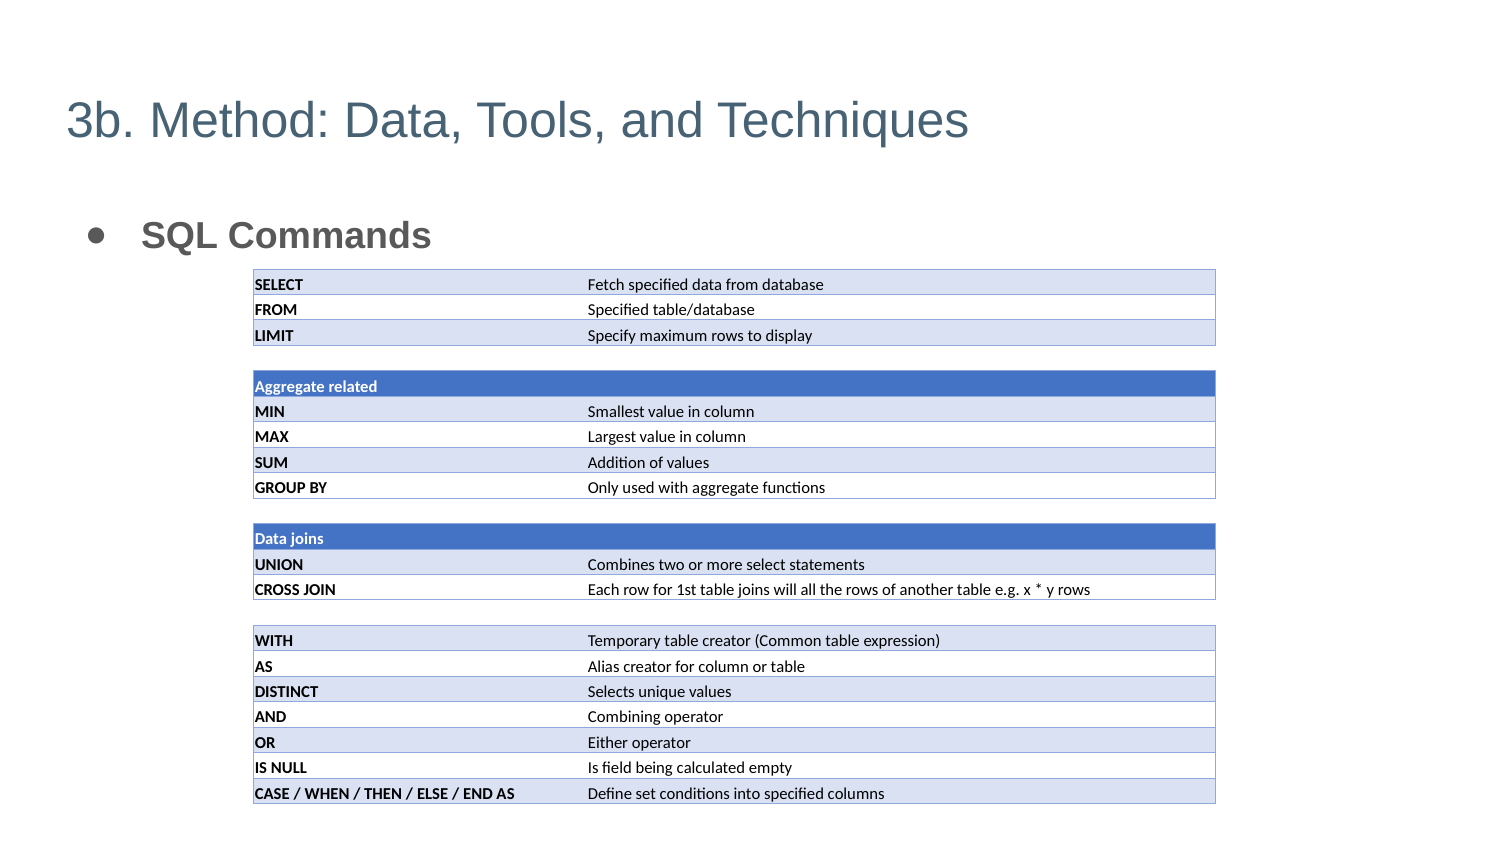

# 3b. Method: Data, Tools, and Techniques
SQL Commands

| SELECT | Fetch specified data from database |
| --- | --- |
| FROM | Specified table/database |
| LIMIT | Specify maximum rows to display |
|  |  |
| Aggregate related |  |
| MIN | Smallest value in column |
| MAX | Largest value in column |
| SUM | Addition of values |
| GROUP BY | Only used with aggregate functions |
|  |  |
| Data joins |  |
| UNION | Combines two or more select statements |
| CROSS JOIN | Each row for 1st table joins will all the rows of another table e.g. x \* y rows |
|  |  |
| WITH | Temporary table creator (Common table expression) |
| AS | Alias creator for column or table |
| DISTINCT | Selects unique values |
| AND | Combining operator |
| OR | Either operator |
| IS NULL | Is field being calculated empty |
| CASE / WHEN / THEN / ELSE / END AS | Define set conditions into specified columns |